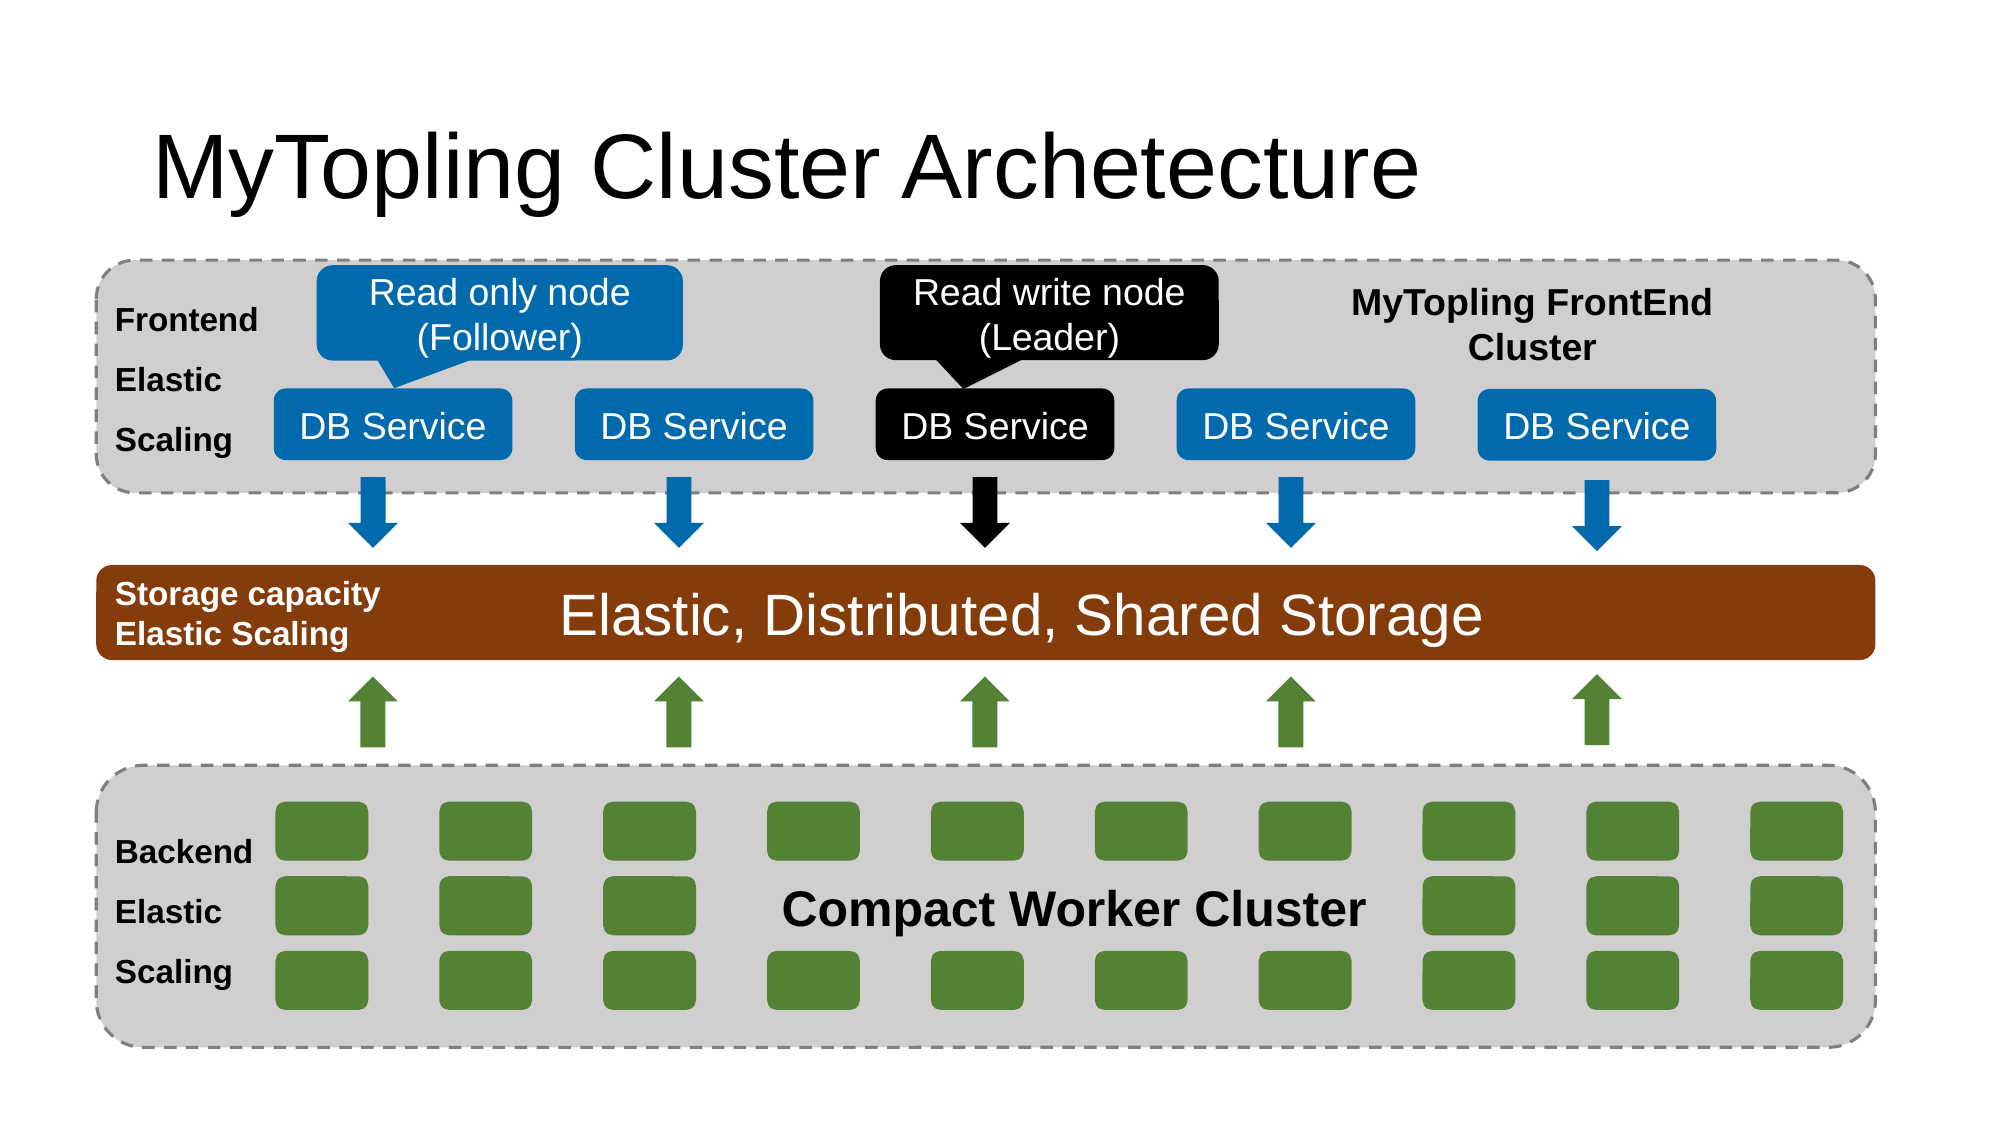

# MyTopling Cluster Archetecture

Read write node
(Leader)
Read only node
(Follower)
Frontend
Elastic Scaling
MyTopling FrontEnd Cluster
DB Service
DB Service
DB Service
DB Service
DB Service

　Elastic, Distributed, Shared Storage
Storage capacity
Elastic Scaling

Compact Worker Cluster

Backend
Elastic
Scaling